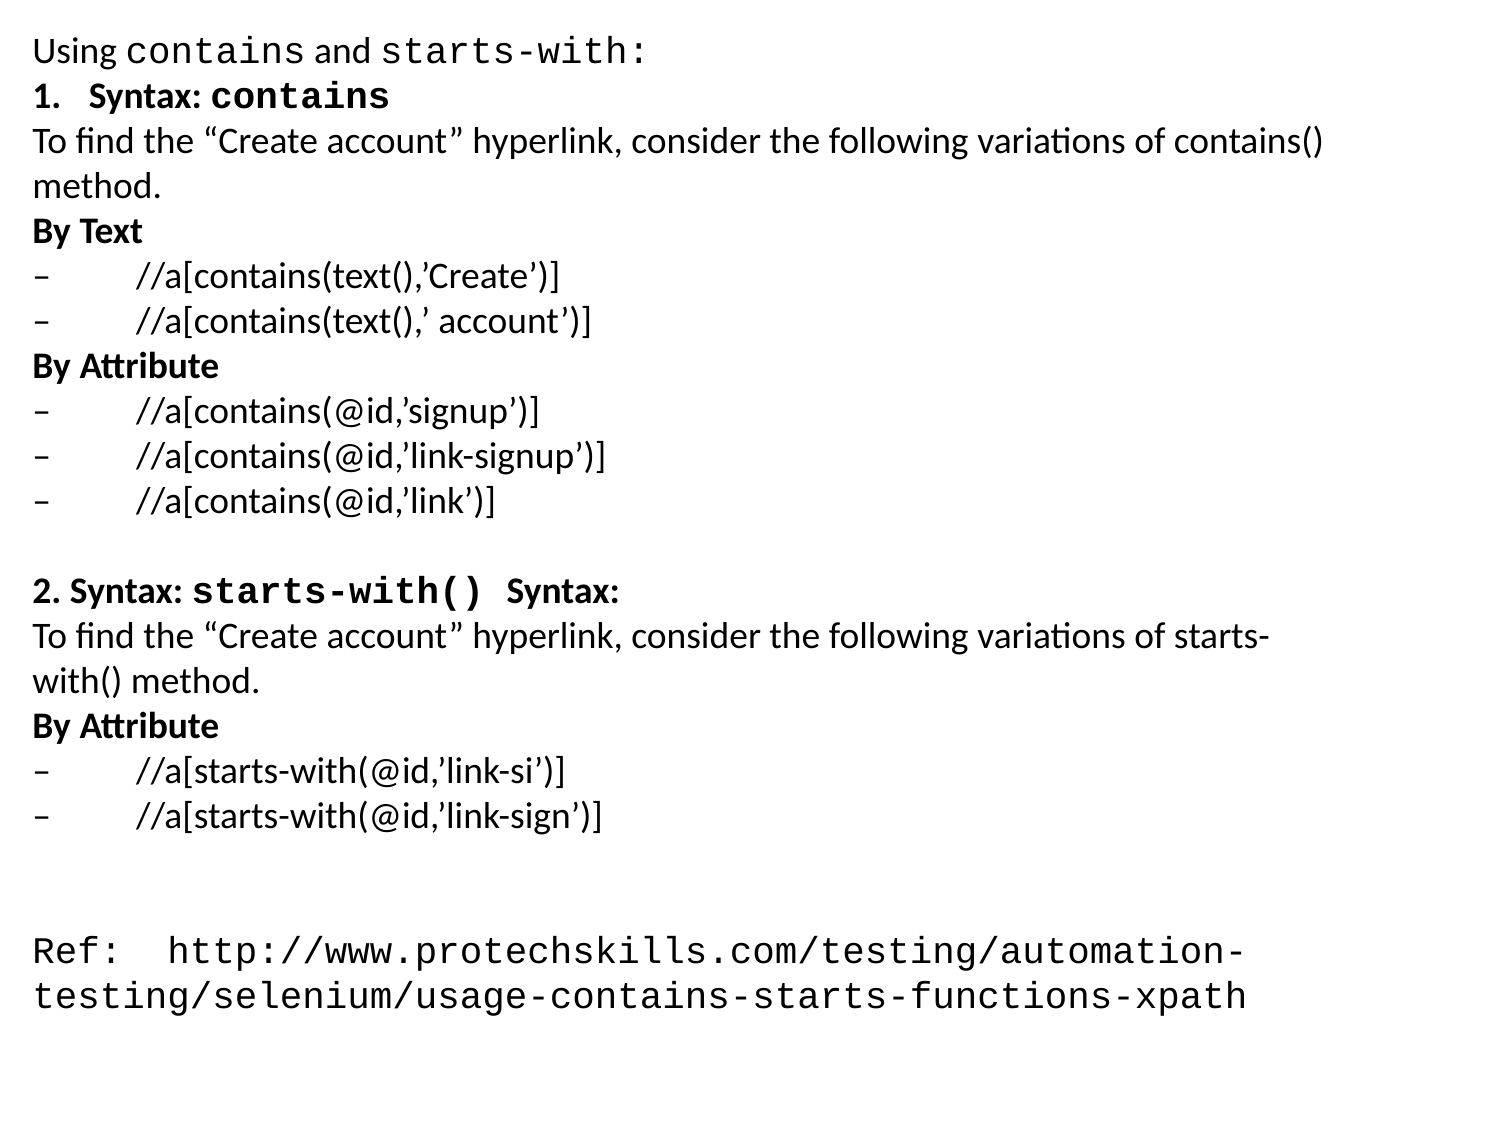

Using contains and starts-with:
Syntax: contains
To find the “Create account” hyperlink, consider the following variations of contains() method.
By Text
–          //a[contains(text(),’Create’)]
–          //a[contains(text(),’ account’)]
By Attribute
–          //a[contains(@id,’signup’)]
–          //a[contains(@id,’link-signup’)]
–          //a[contains(@id,’link’)]

2. Syntax: starts-with() Syntax:
To find the “Create account” hyperlink, consider the following variations of starts-with() method.
By Attribute
–          //a[starts-with(@id,’link-si’)]
–          //a[starts-with(@id,’link-sign’)]

Ref:  http://www.protechskills.com/testing/automation-testing/selenium/usage-contains-starts-functions-xpath